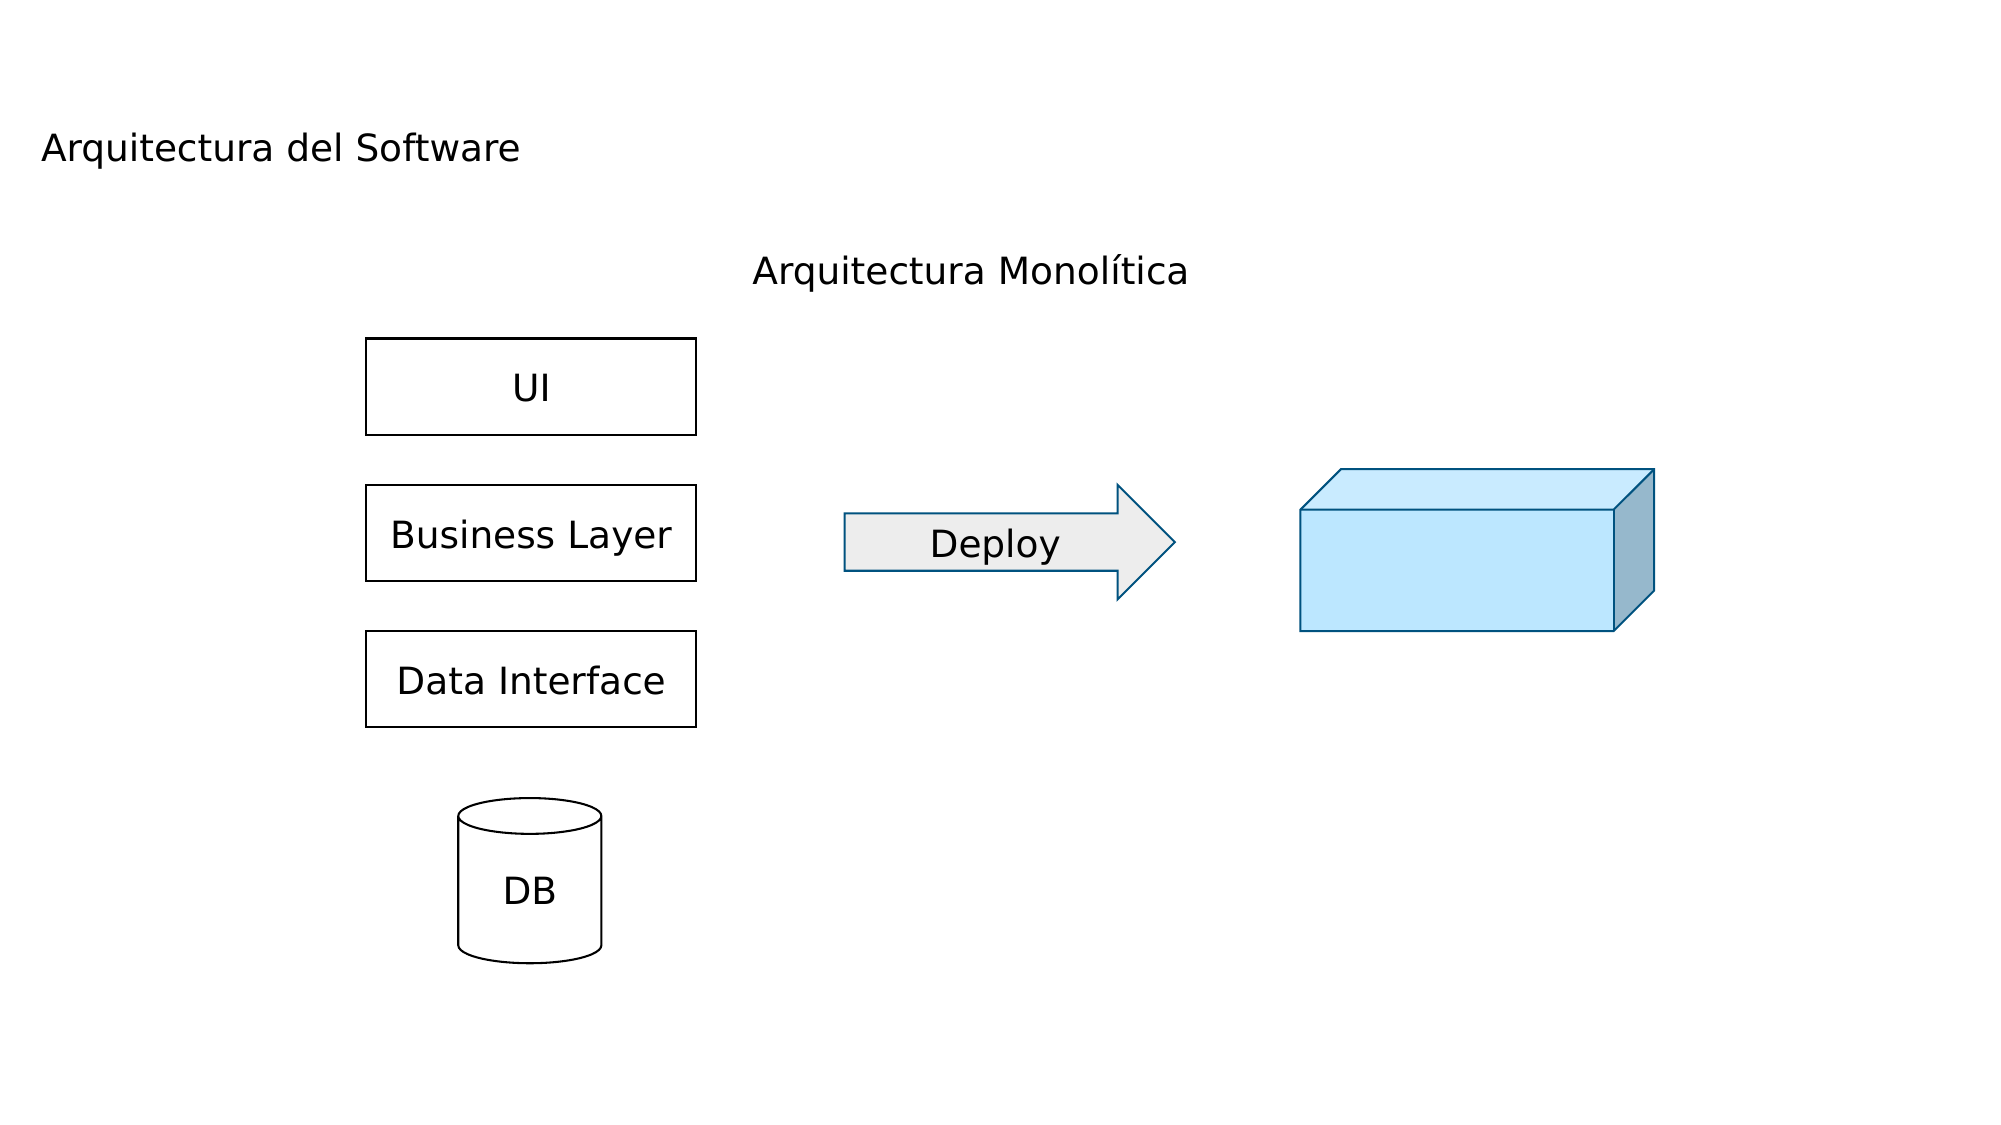

# Microservicios con Docker
Arquitectura del Software

Arquitectura Monolítica
UI

Business Layer
Deploy
Data Interface
DB